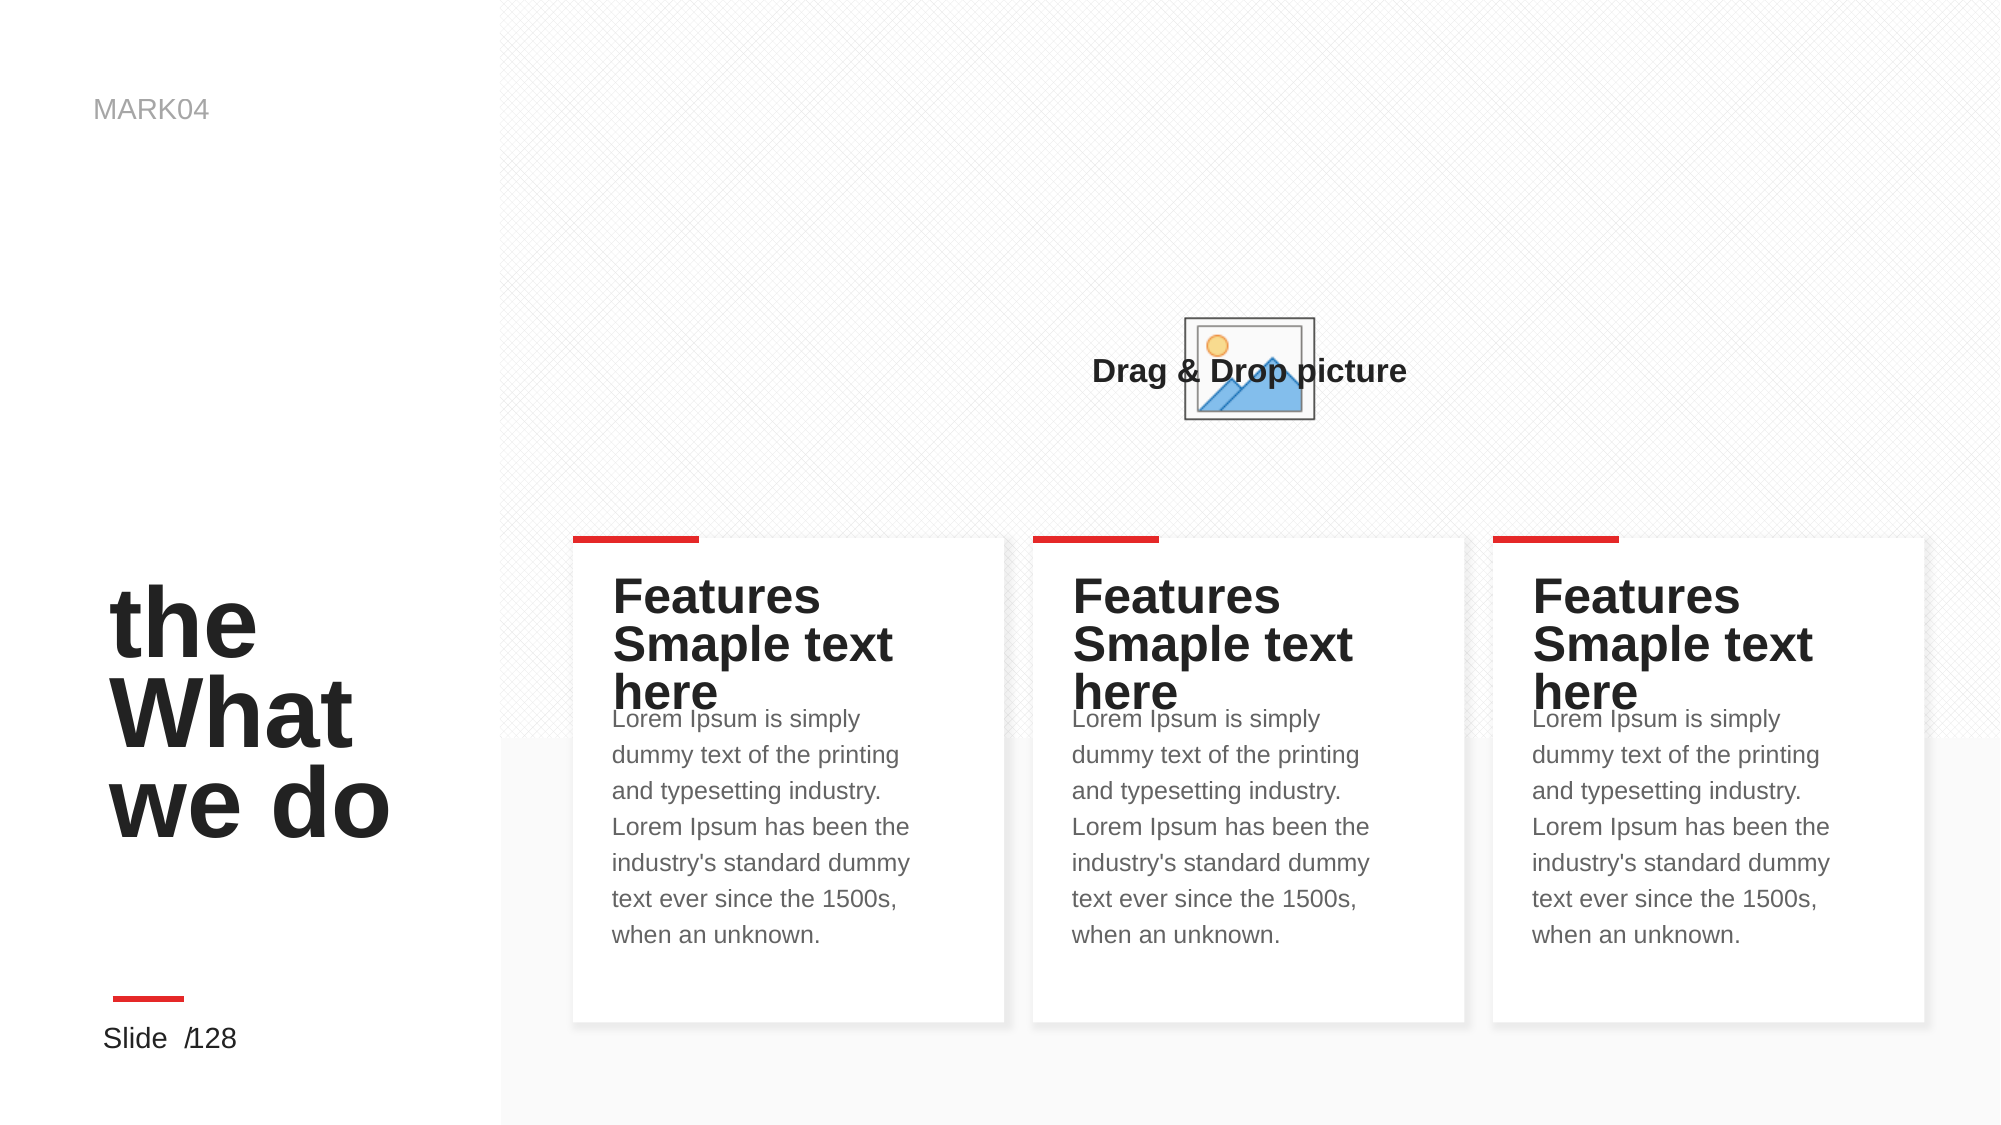

Features
Smaple text here
Lorem Ipsum is simply dummy text of the printing and typesetting industry. Lorem Ipsum has been the industry's standard dummy text ever since the 1500s, when an unknown.

Features
Smaple text here
Lorem Ipsum is simply dummy text of the printing and typesetting industry. Lorem Ipsum has been the industry's standard dummy text ever since the 1500s, when an unknown.

Features
Smaple text here
Lorem Ipsum is simply dummy text of the printing and typesetting industry. Lorem Ipsum has been the industry's standard dummy text ever since the 1500s, when an unknown.
# the What we do